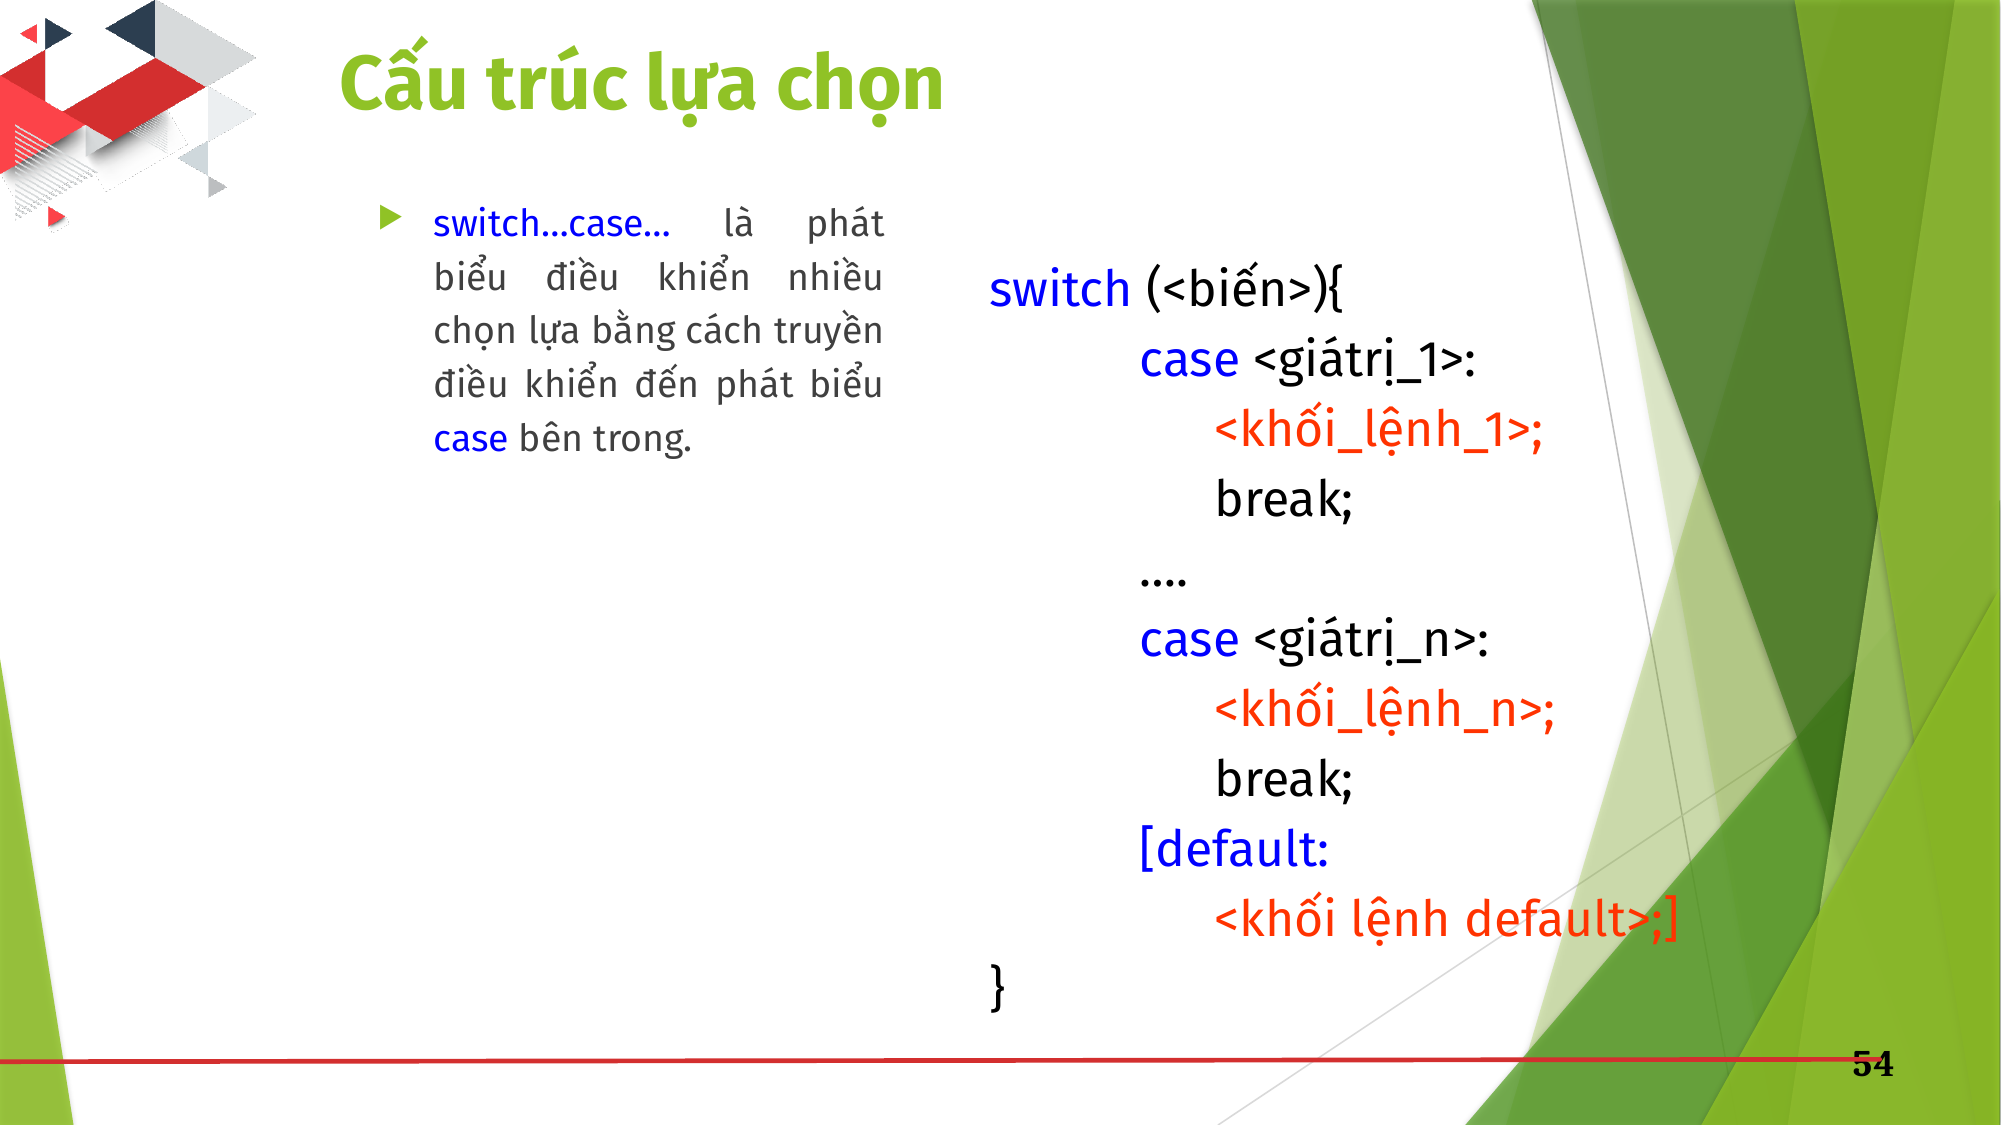

# Cấu trúc lựa chọn
switch…case… là phát biểu điều khiển nhiều chọn lựa bằng cách truyền điều khiển đến phát biểu case bên trong.
switch (<biến>){
case <giátrị_1>:
	<khối_lệnh_1>;
	break;
….
case <giátrị_n>:
	<khối_lệnh_n>;
	break;
[default:
	<khối lệnh default>;]
}